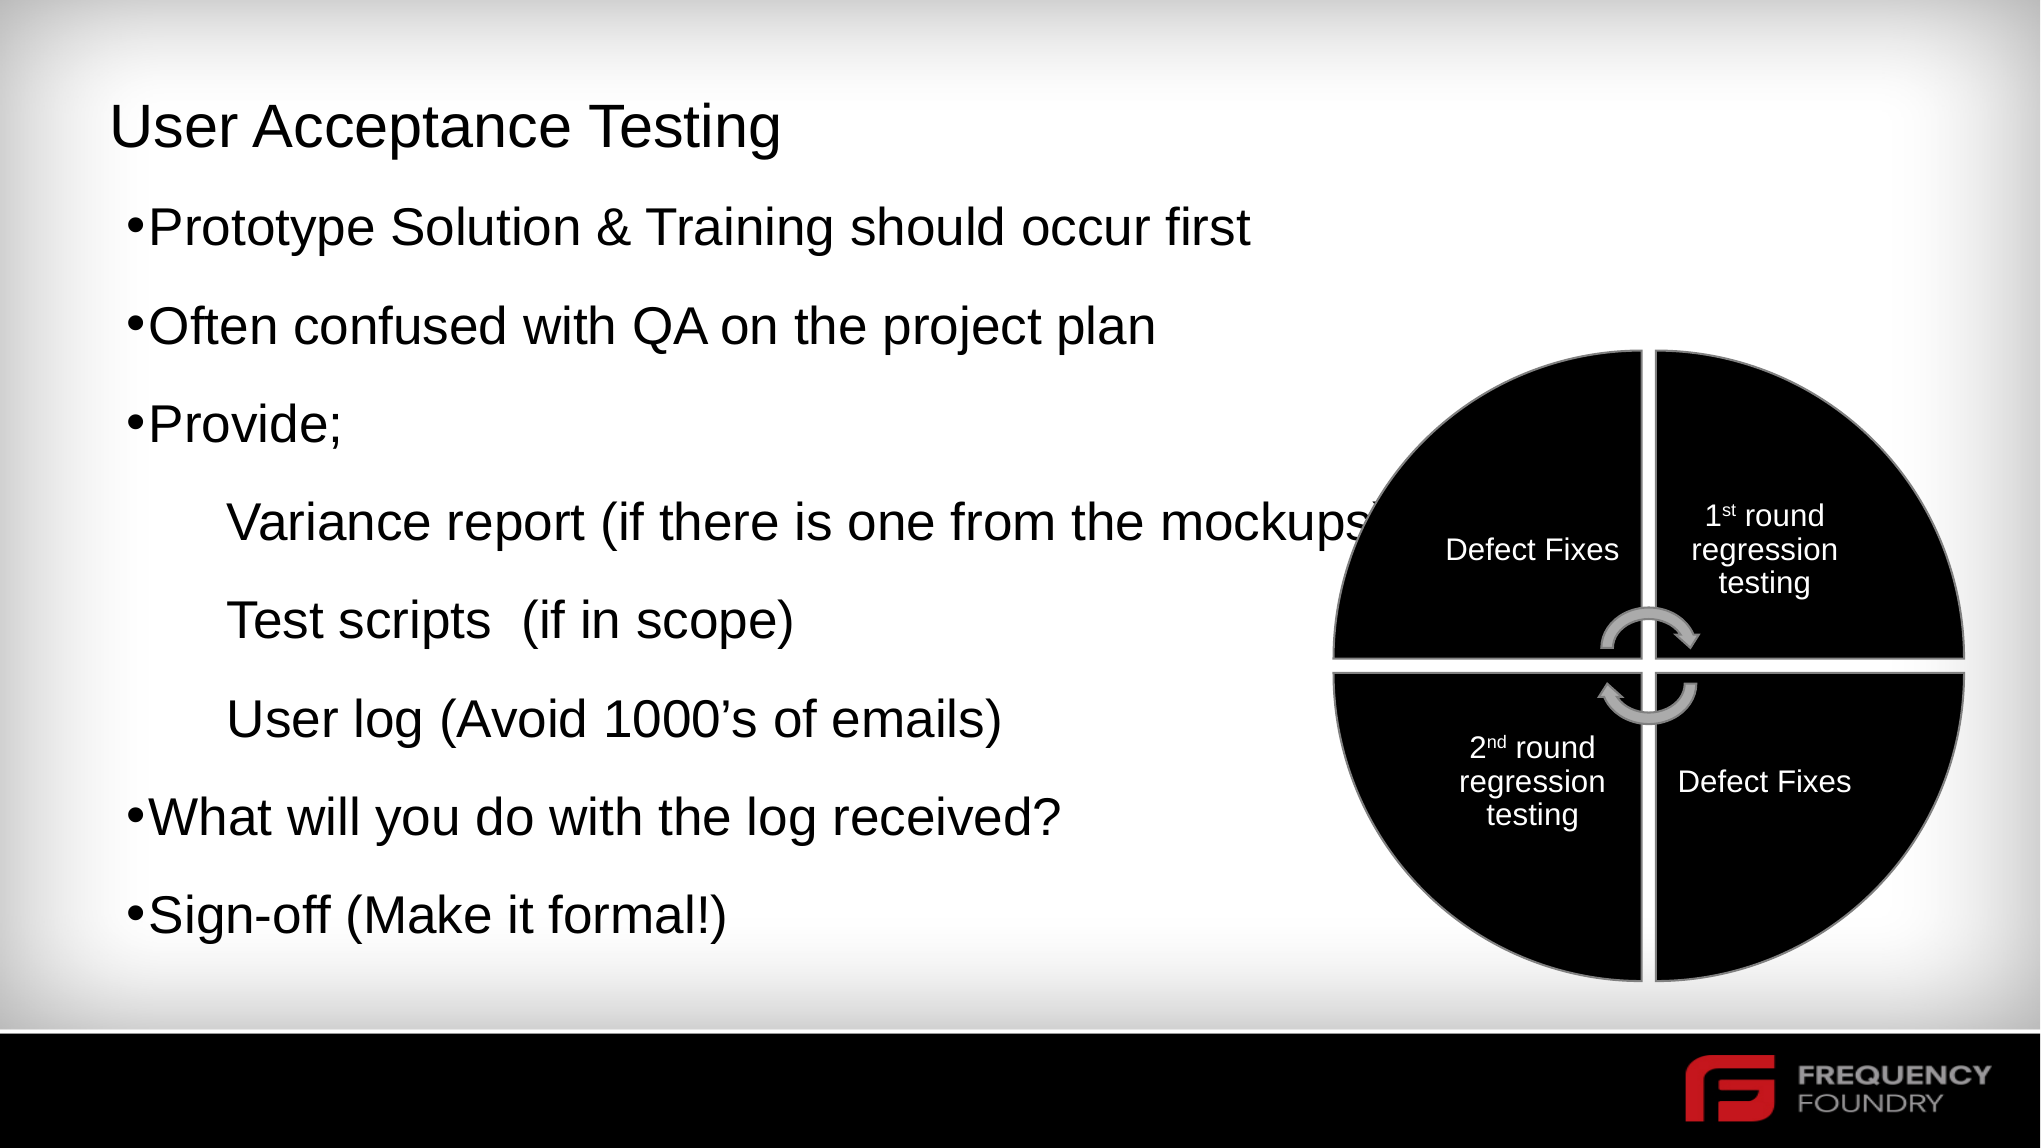

# User Acceptance Testing
Prototype Solution & Training should occur first
Often confused with QA on the project plan
Provide;
Variance report (if there is one from the mockups)
Test scripts  (if in scope)
User log (Avoid 1000’s of emails)
What will you do with the log received?
Sign-off (Make it formal!)

Defect Fixes

1st round regression testing

2nd round regression testing

Defect Fixes